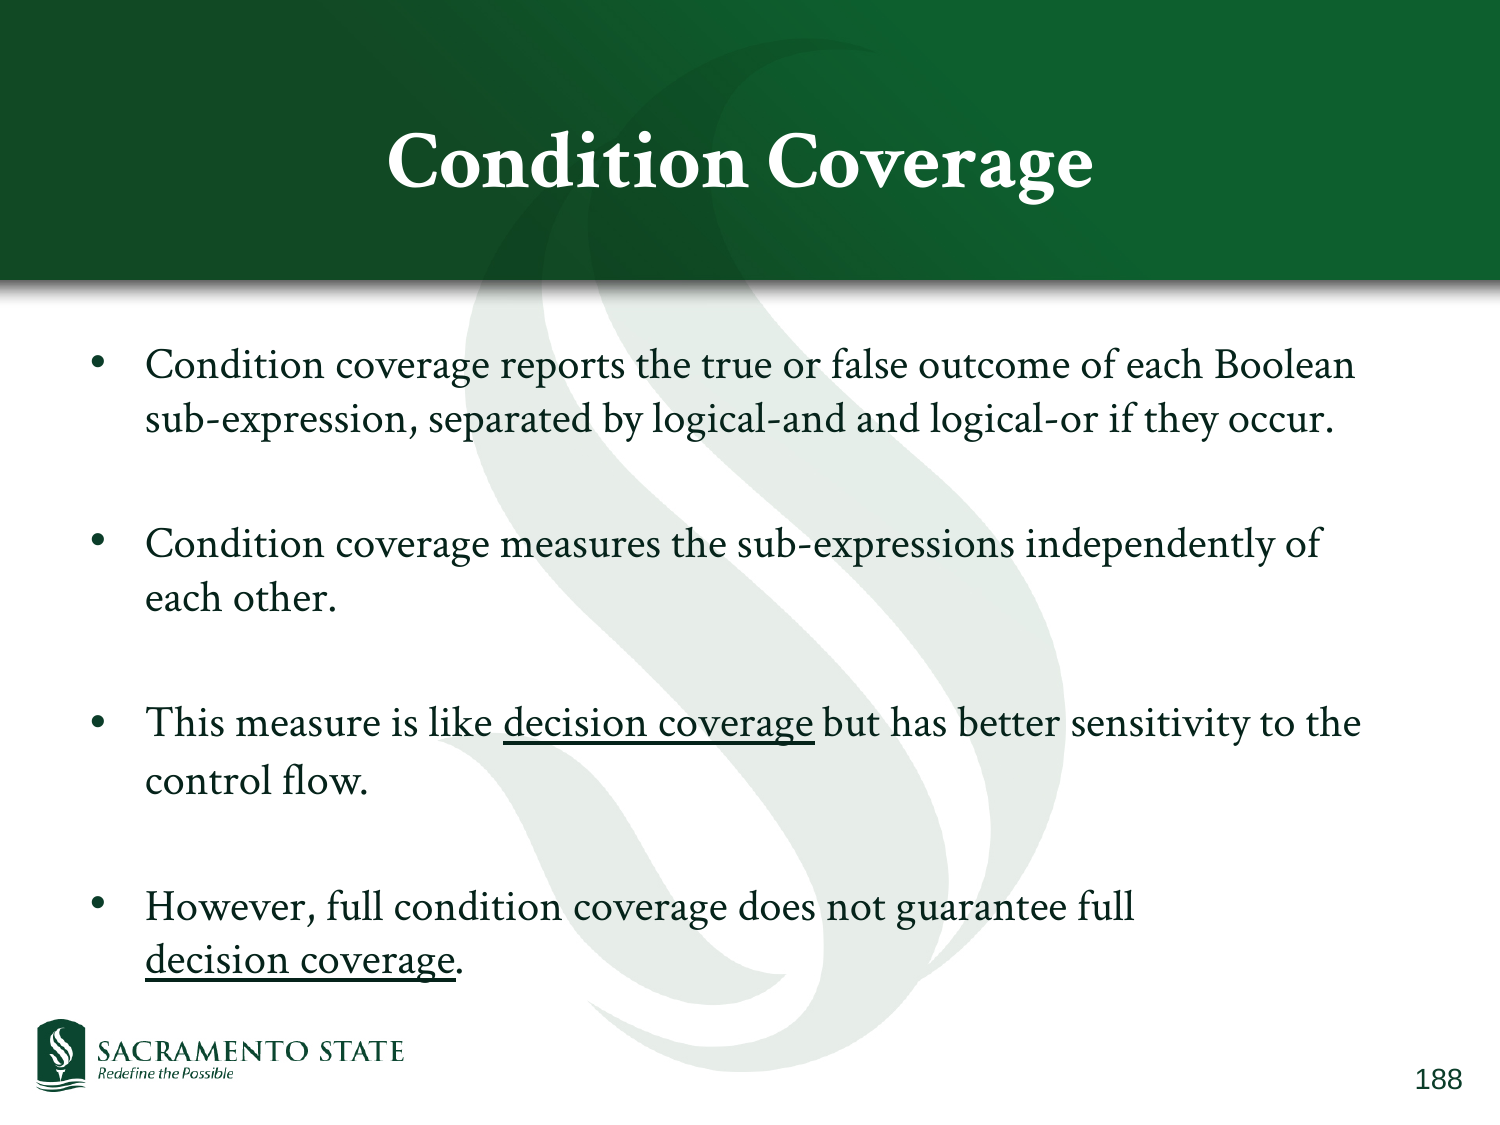

# Condition Coverage
Condition coverage reports the true or false outcome of each Boolean sub-expression, separated by logical-and and logical-or if they occur.

Condition coverage measures the sub-expressions independently of each other.

This measure is like decision coverage but has better sensitivity to the control flow.

However, full condition coverage does not guarantee full decision coverage.

188